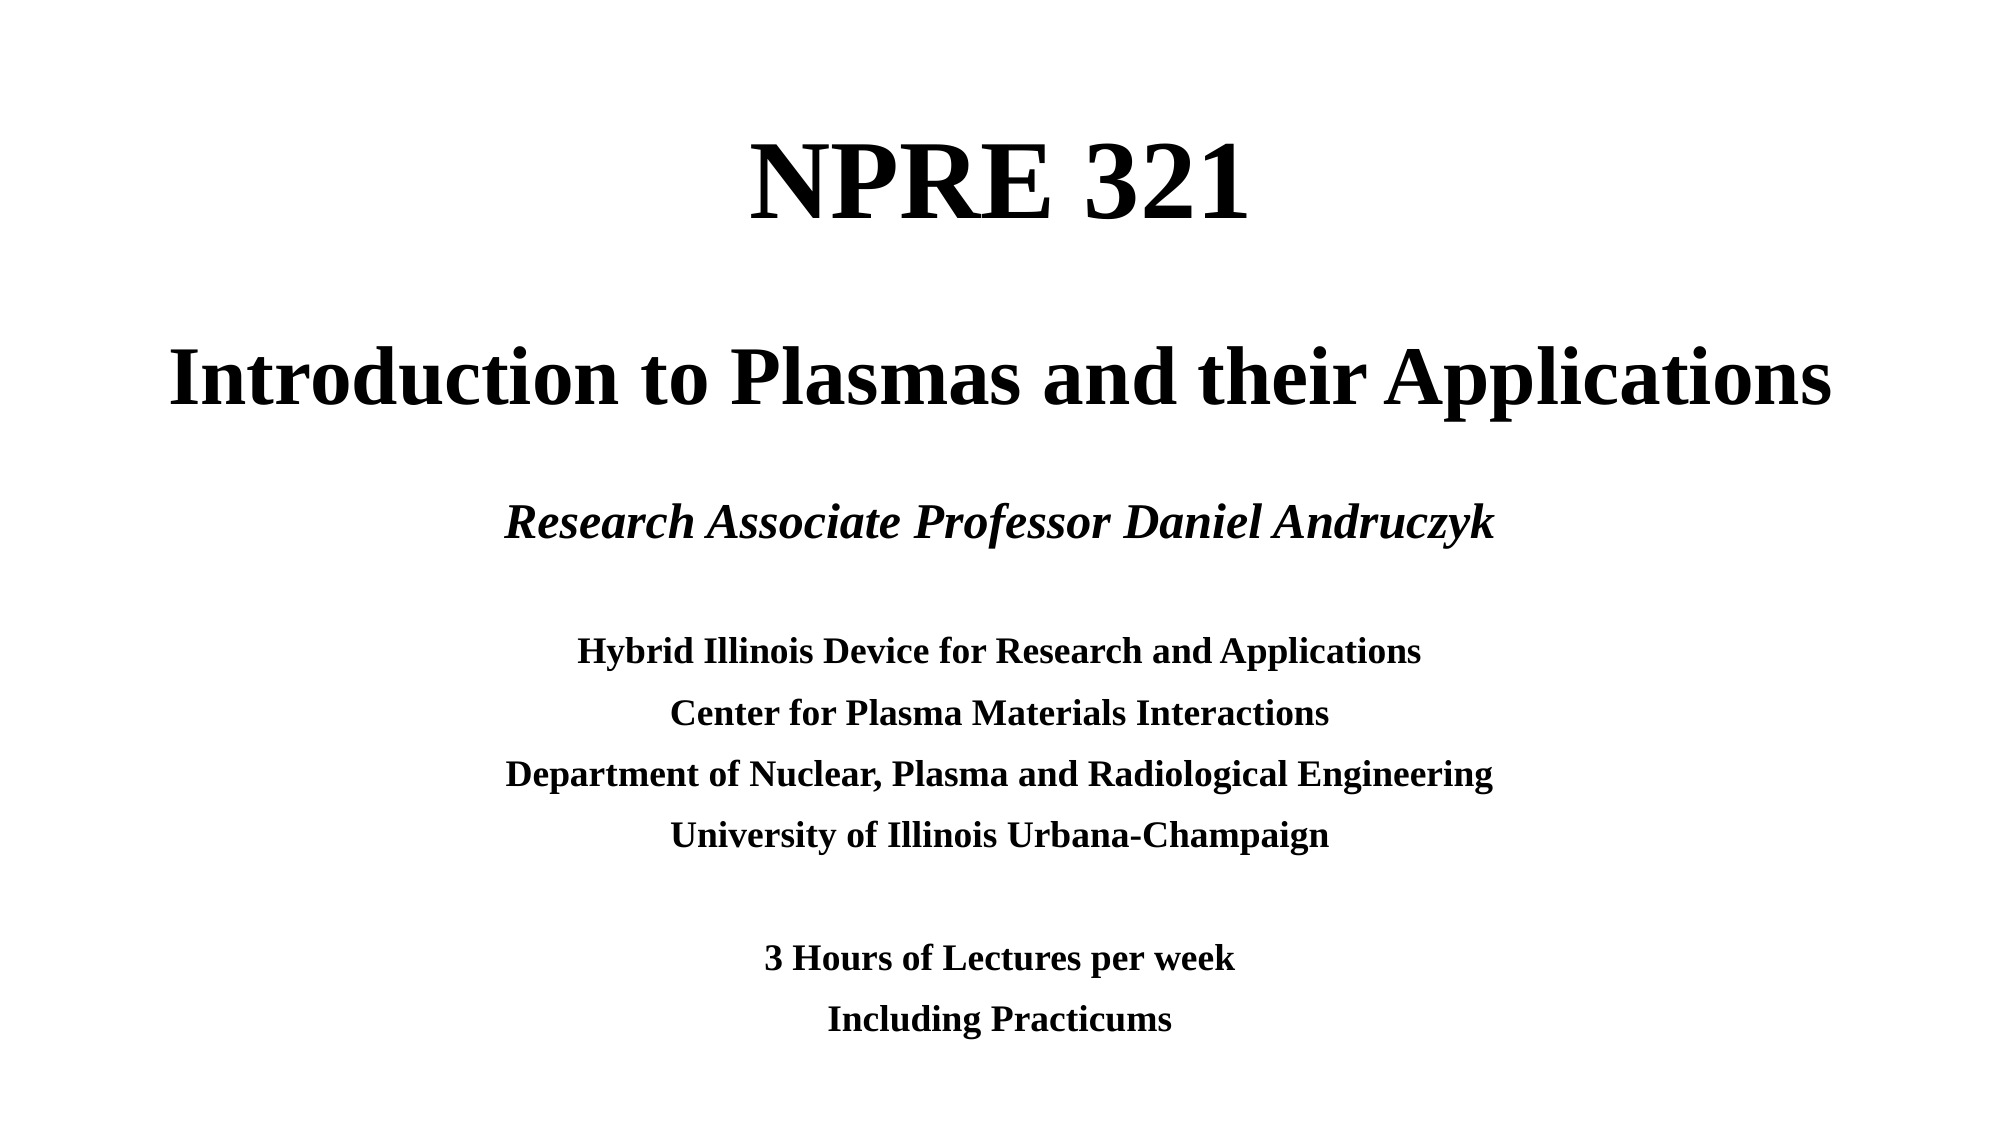

# NPRE 321 Introduction to Plasmas and their Applications
Research Associate Professor Daniel Andruczyk

Hybrid Illinois Device for Research and Applications
Center for Plasma Materials Interactions
Department of Nuclear, Plasma and Radiological Engineering
University of Illinois Urbana-Champaign

3 Hours of Lectures per week
Including Practicums